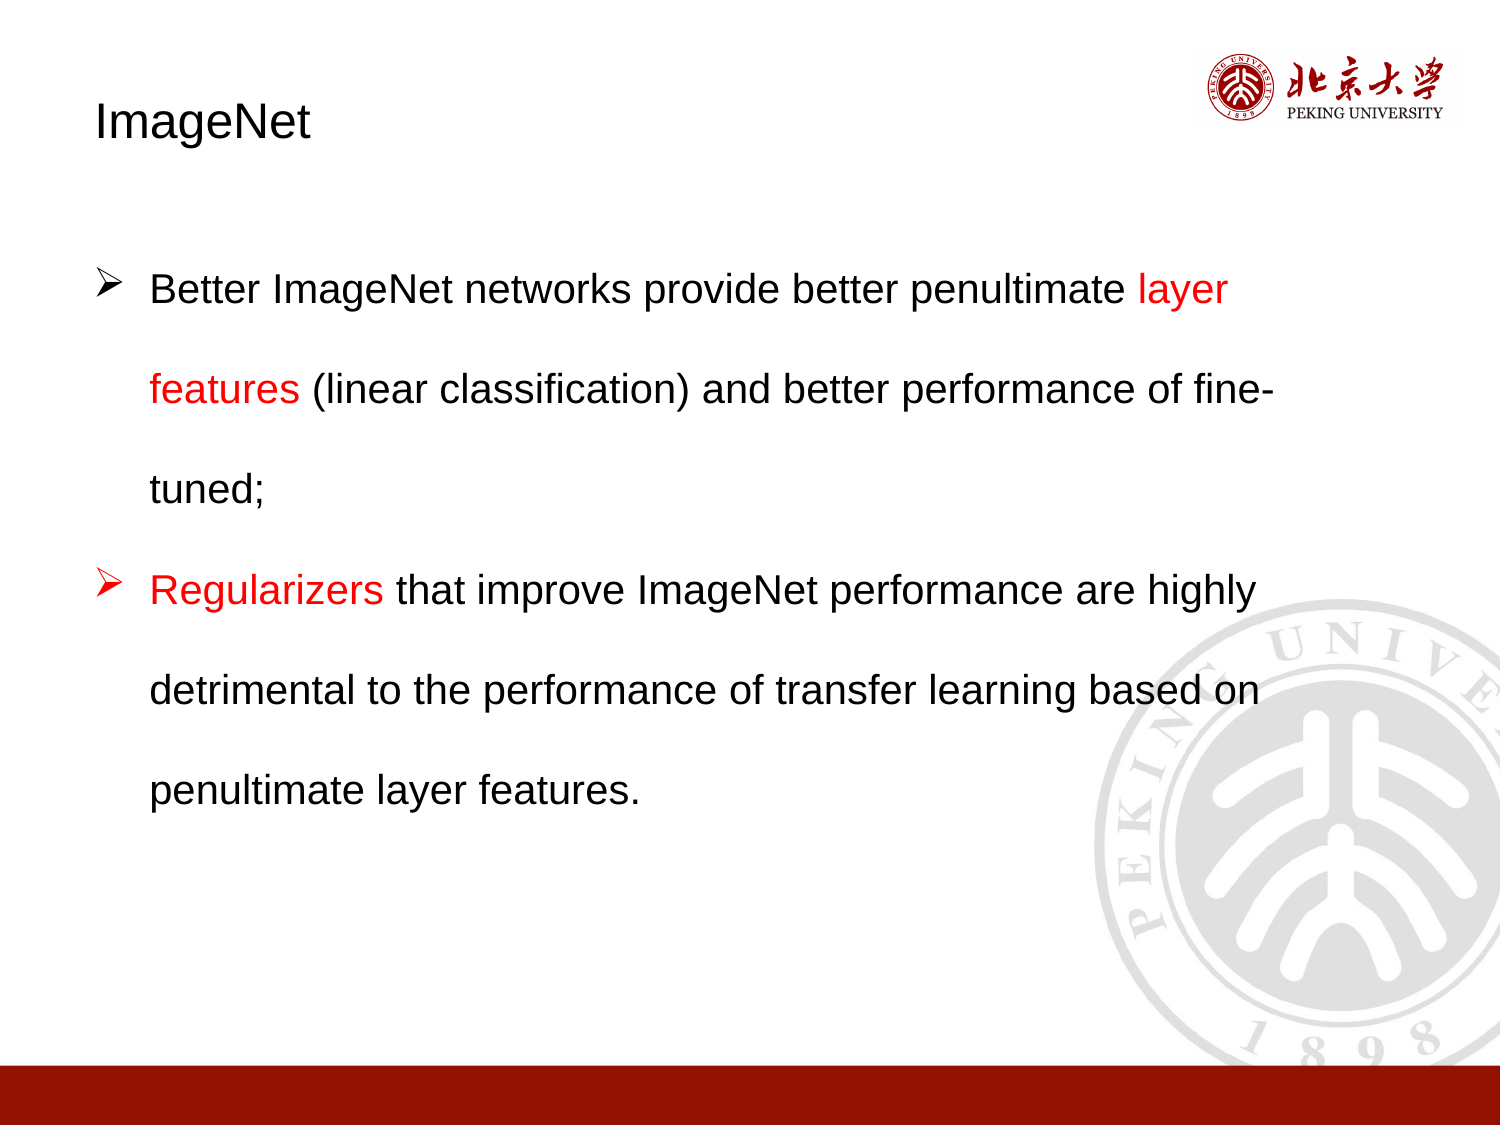

ImageNet
Better ImageNet networks provide better penultimate layer features (linear classification) and better performance of fine-tuned;
Regularizers that improve ImageNet performance are highly detrimental to the performance of transfer learning based on penultimate layer features.